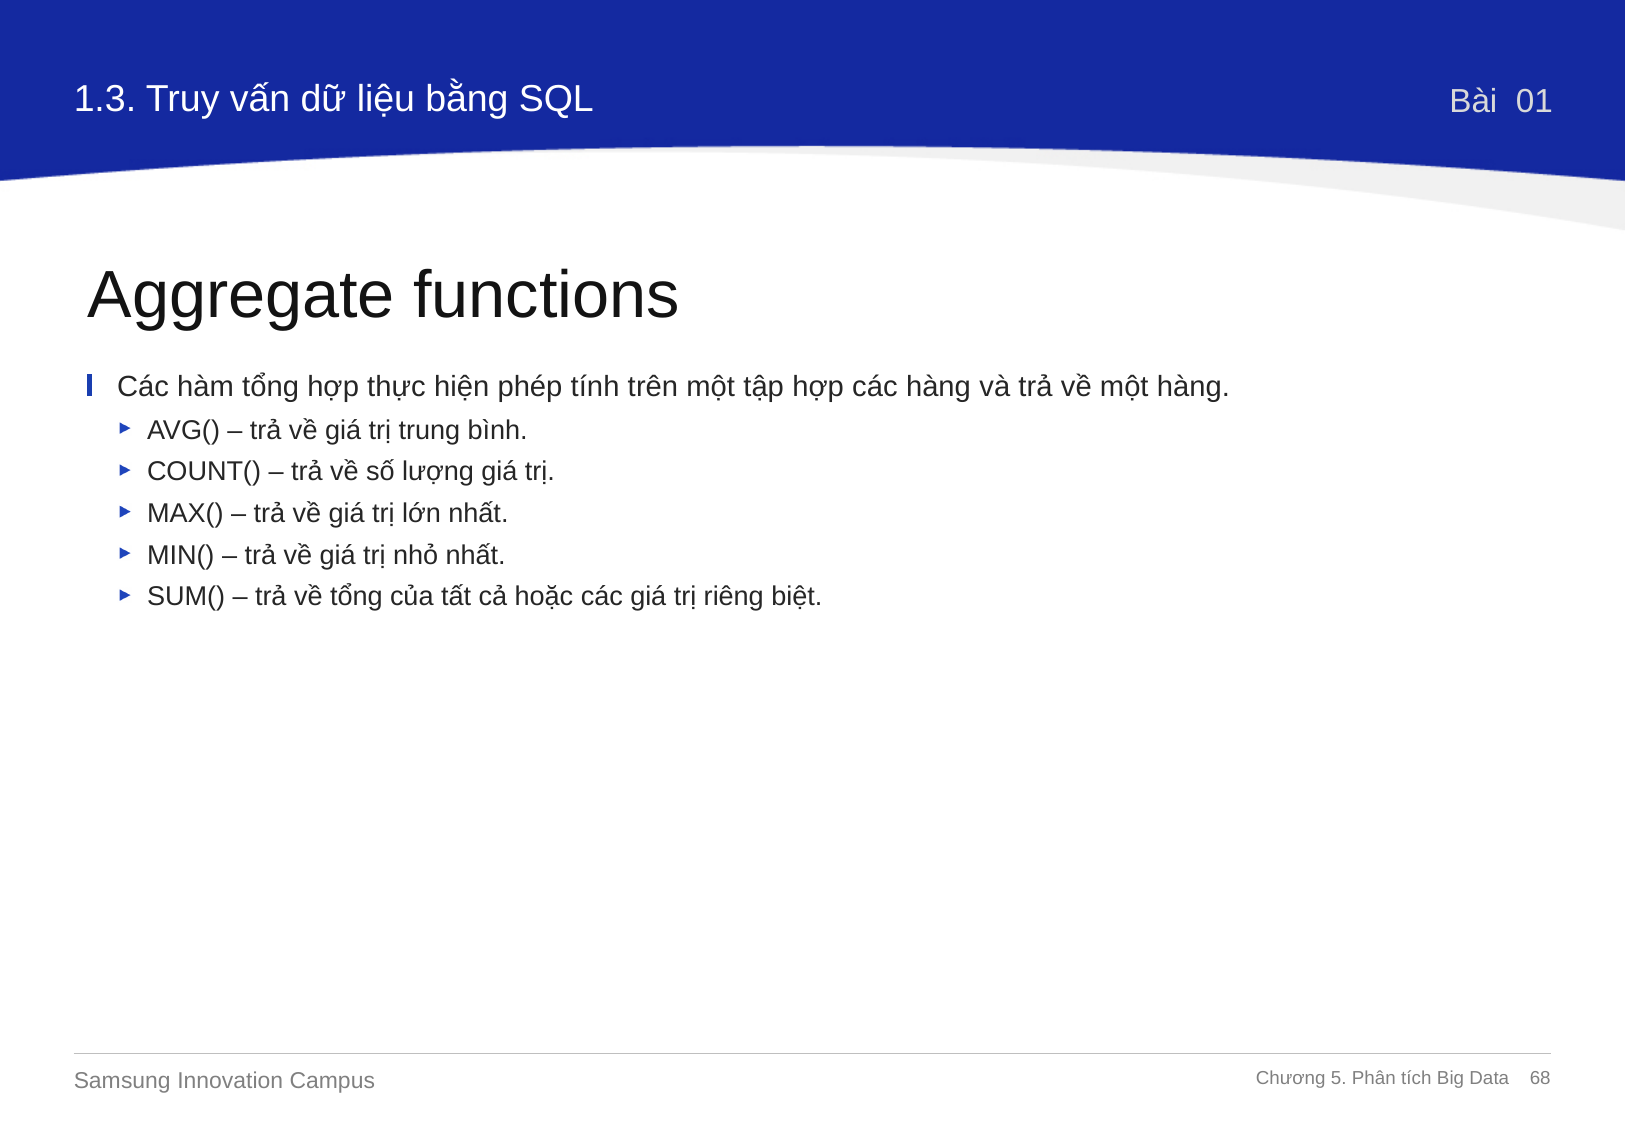

1.3. Truy vấn dữ liệu bằng SQL
Bài  01
Aggregate functions
Các hàm tổng hợp thực hiện phép tính trên một tập hợp các hàng và trả về một hàng.
AVG() – trả về giá trị trung bình.
COUNT() – trả về số lượng giá trị.
MAX() – trả về giá trị lớn nhất.
MIN() – trả về giá trị nhỏ nhất.
SUM() – trả về tổng của tất cả hoặc các giá trị riêng biệt.